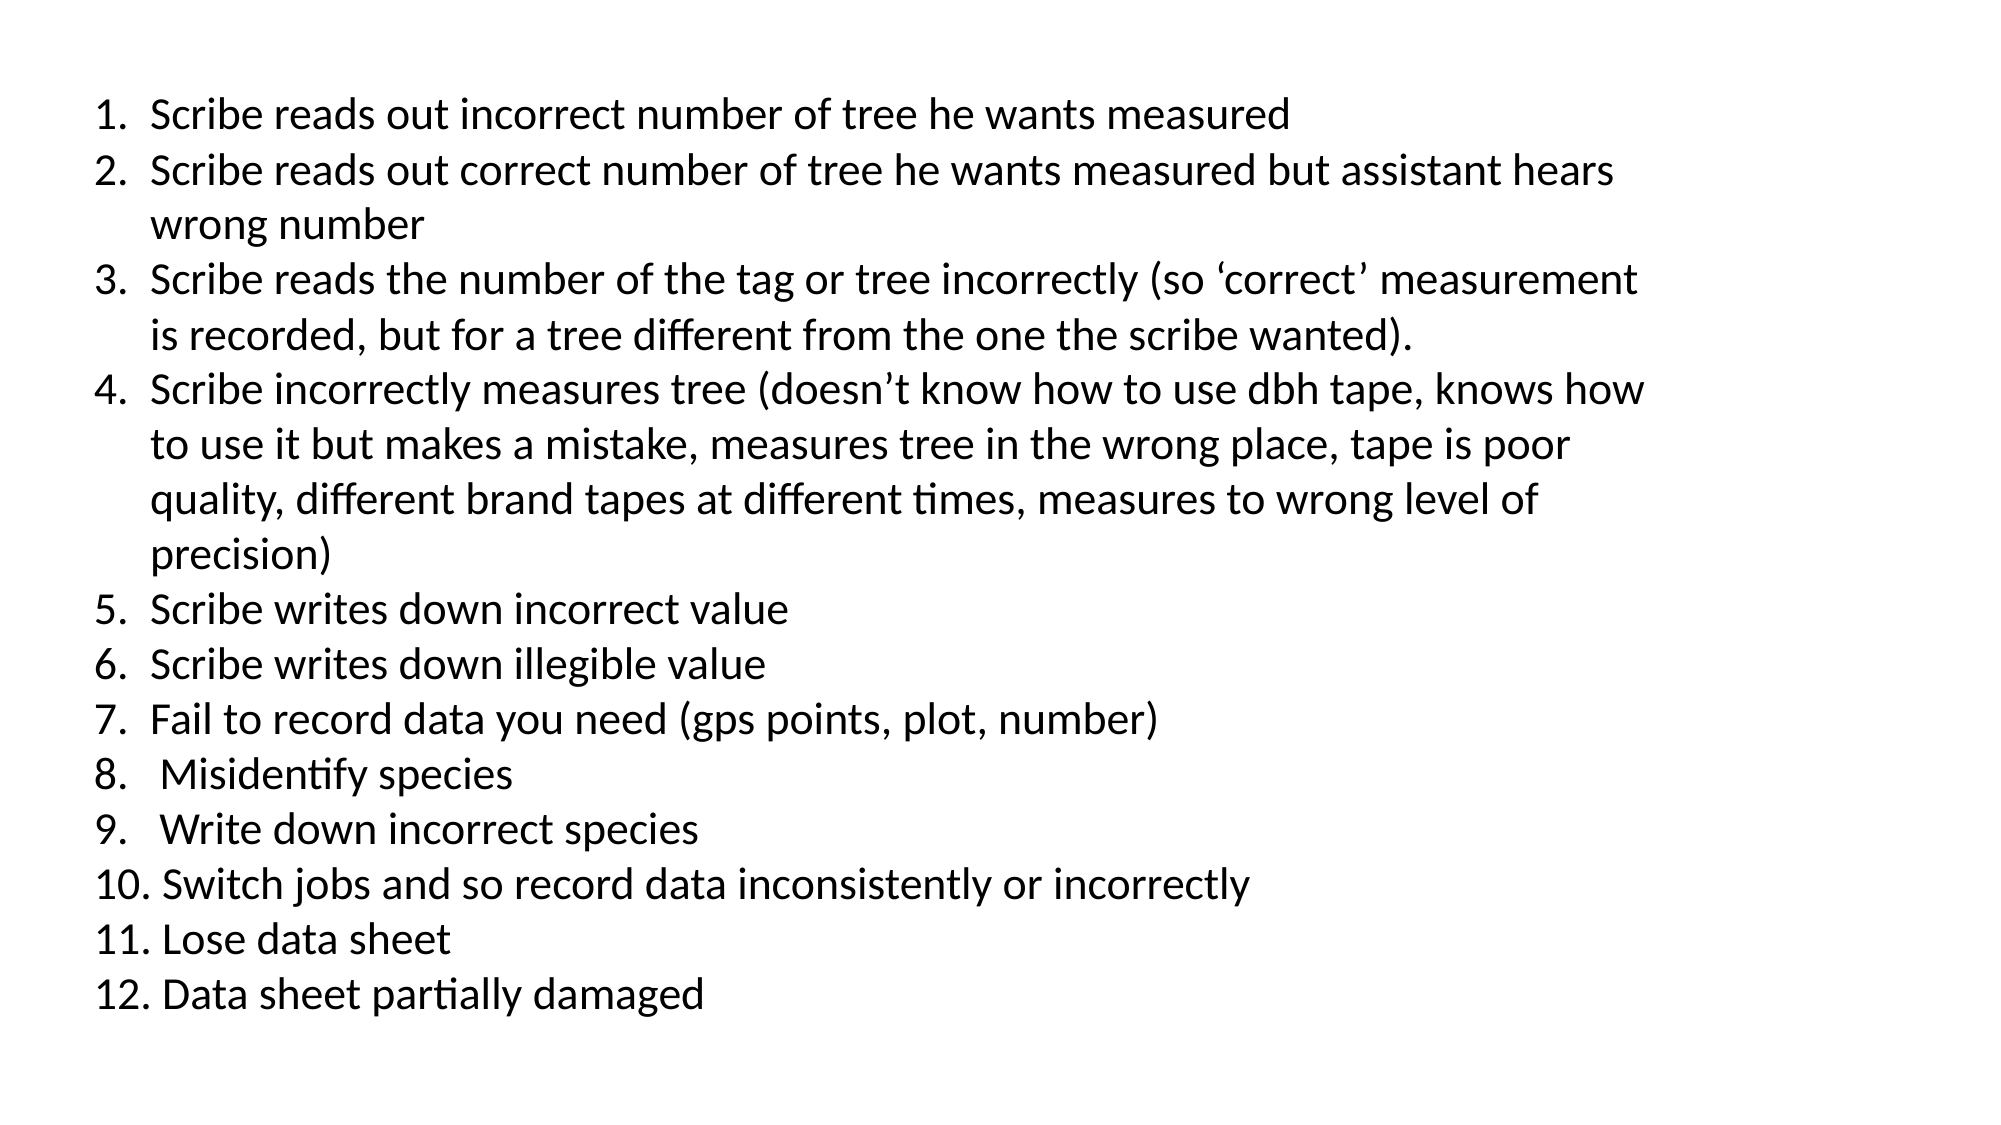

Scribe reads out incorrect number of tree he wants measured
Scribe reads out correct number of tree he wants measured but assistant hears wrong number
Scribe reads the number of the tag or tree incorrectly (so ‘correct’ measurement is recorded, but for a tree different from the one the scribe wanted).
Scribe incorrectly measures tree (doesn’t know how to use dbh tape, knows how to use it but makes a mistake, measures tree in the wrong place, tape is poor quality, different brand tapes at different times, measures to wrong level of precision)
Scribe writes down incorrect value
Scribe writes down illegible value
Fail to record data you need (gps points, plot, number)
8.   Misidentify species
9.   Write down incorrect species
10. Switch jobs and so record data inconsistently or incorrectly
11. Lose data sheet
12. Data sheet partially damaged